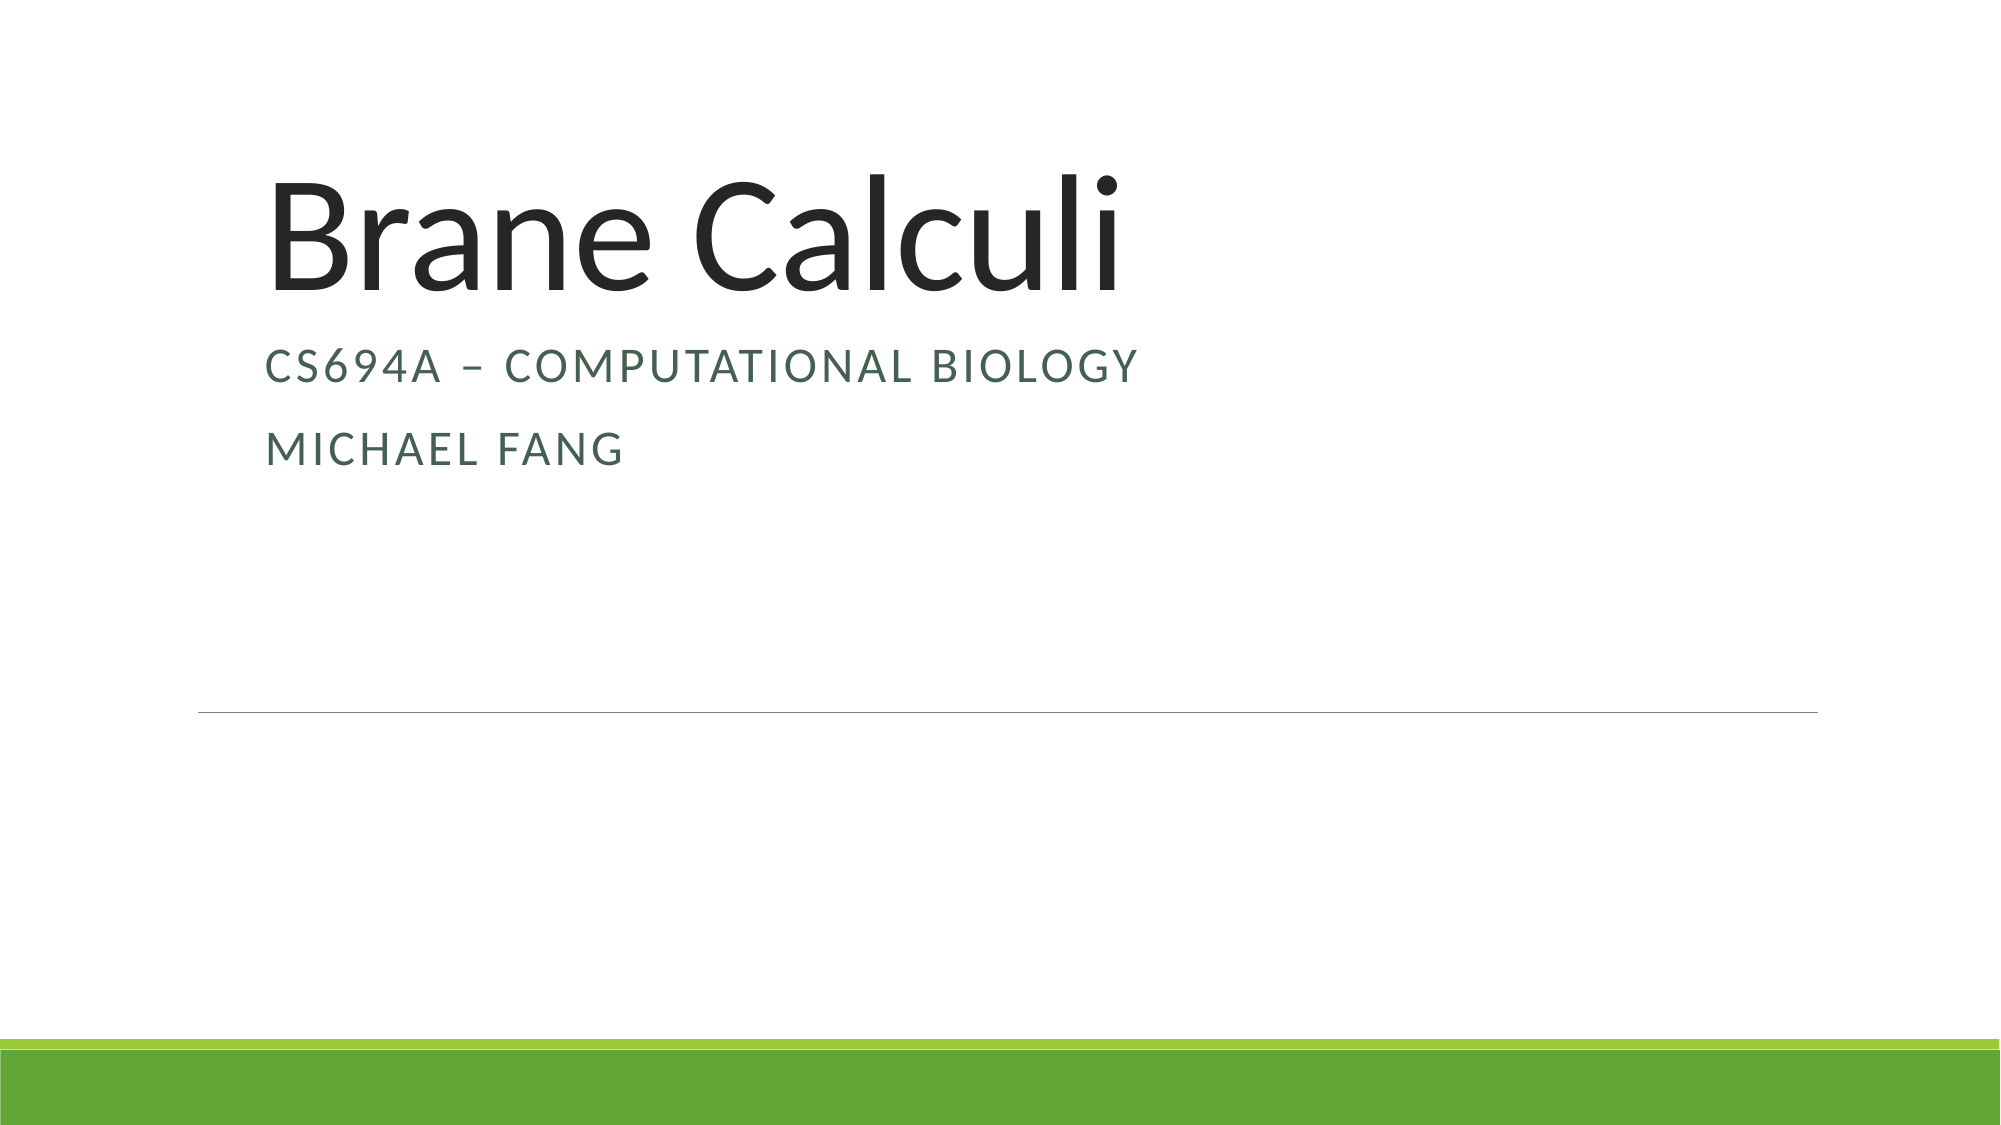

# Brane Calculi
CS694A – Computational Biology
Michael Fang